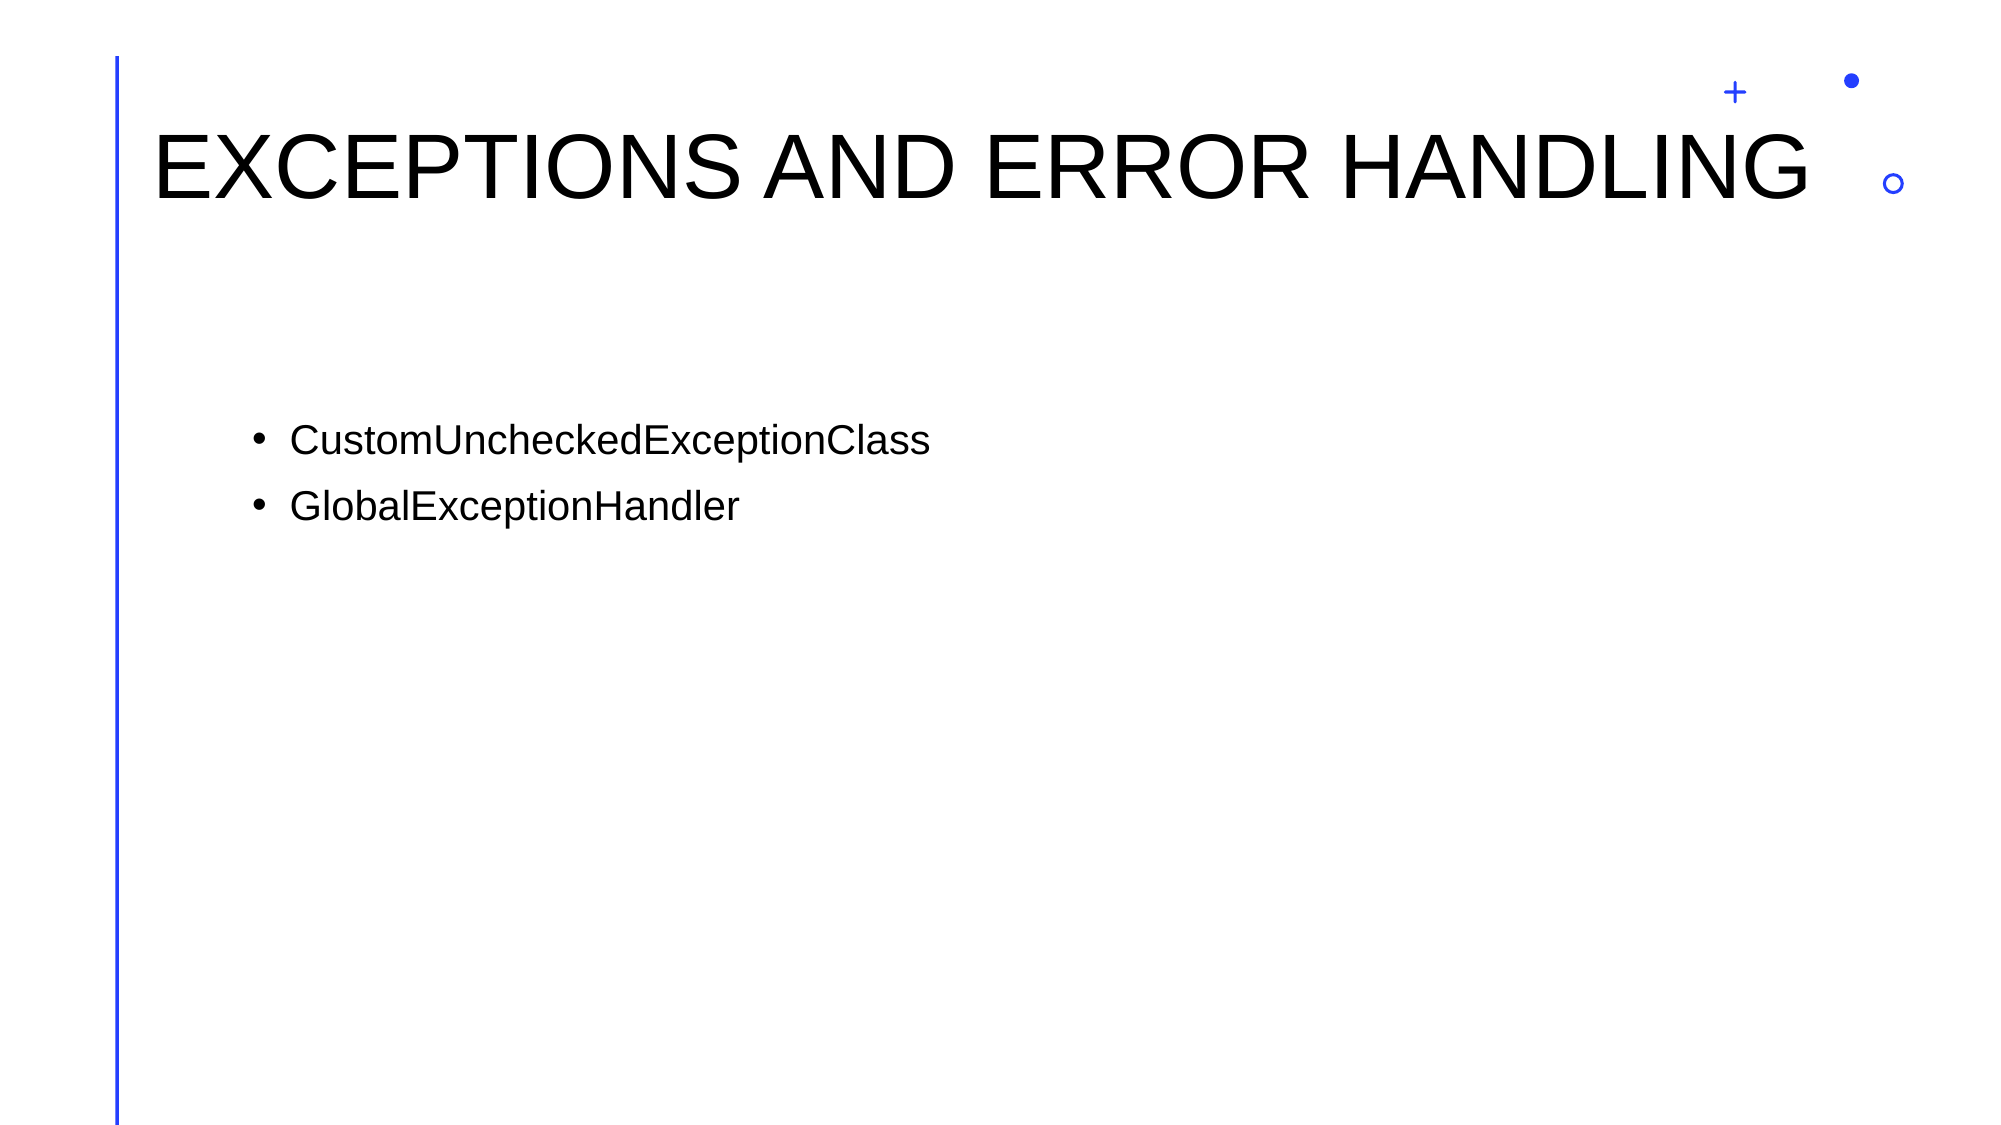

# EXCEPTIONS AND ERROR HANDLING

CustomUncheckedExceptionClass
GlobalExceptionHandler